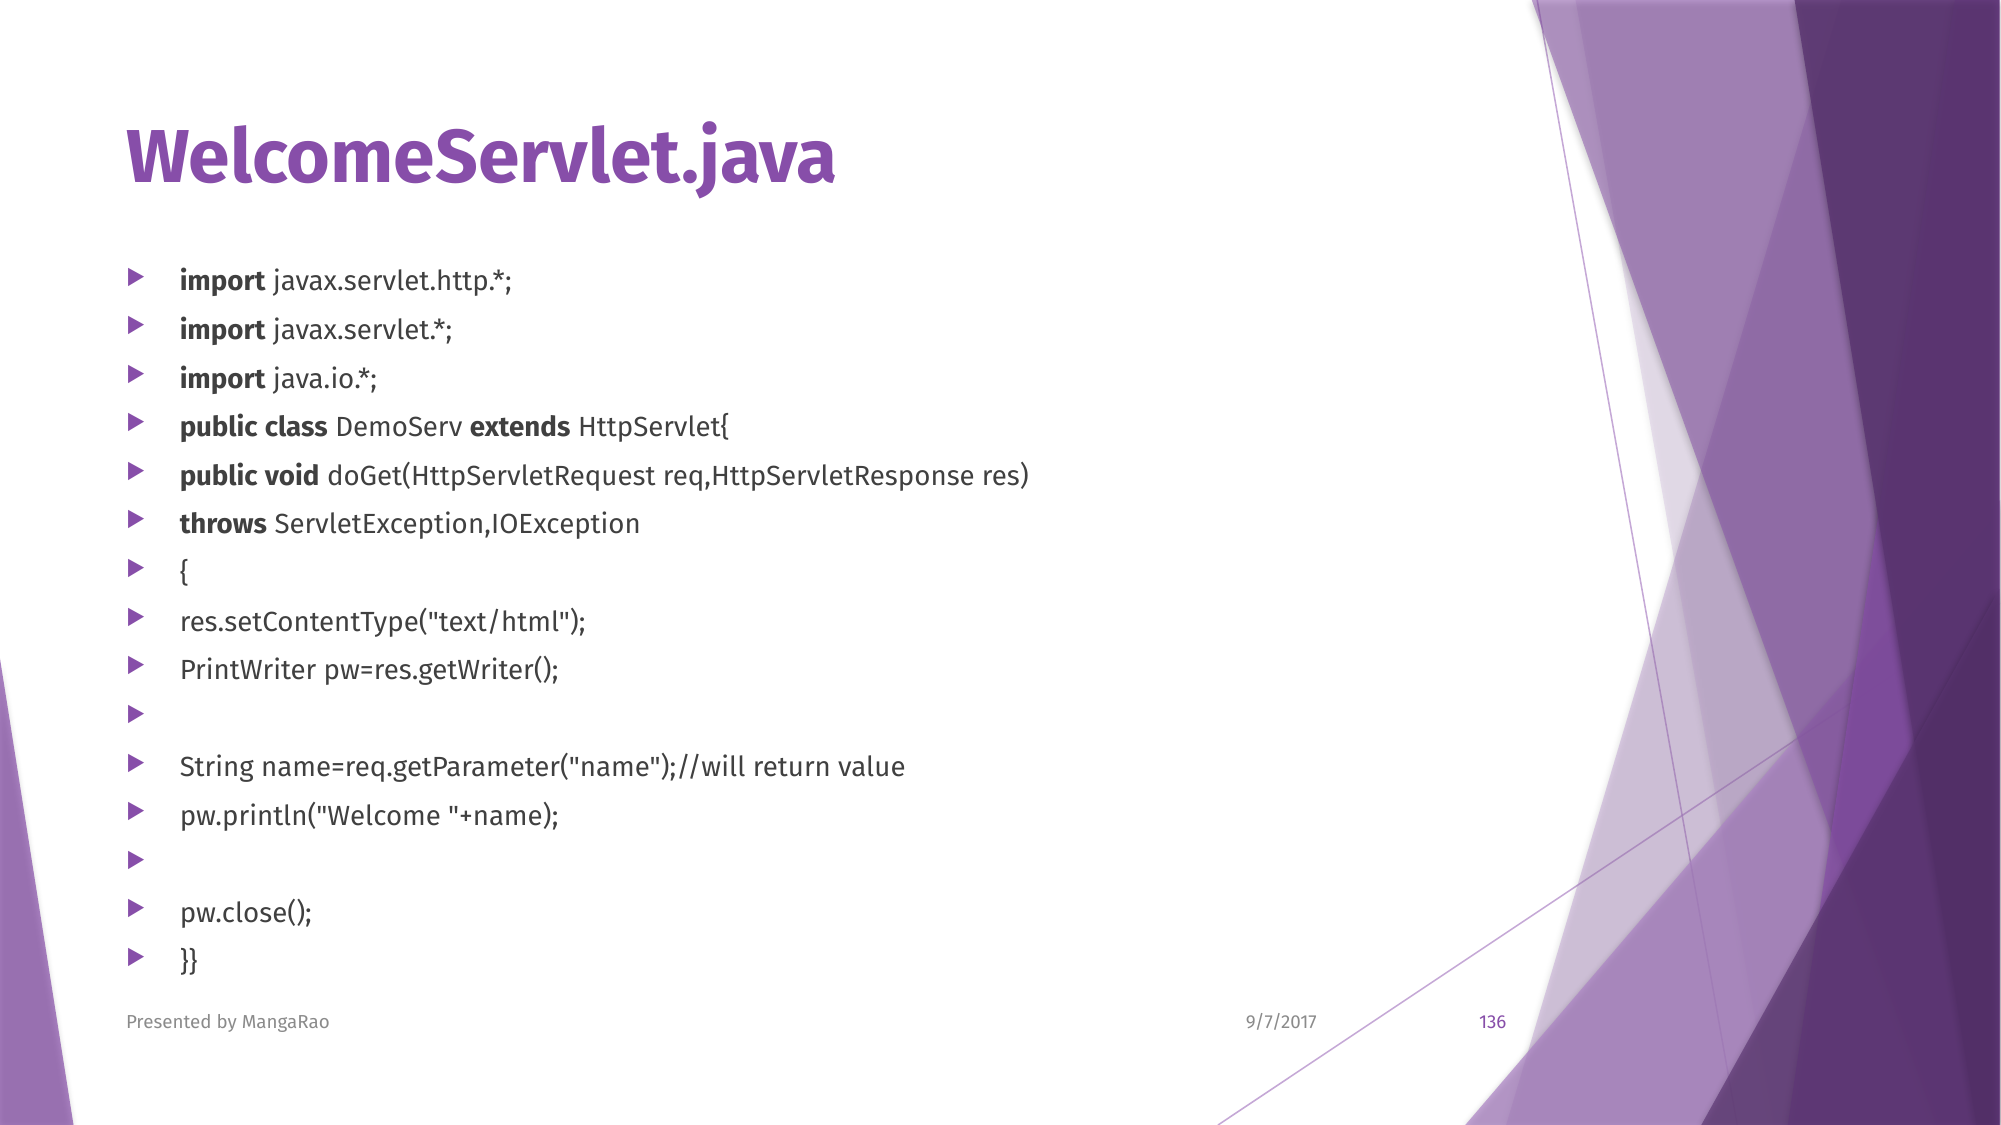

# WelcomeServlet.java
import javax.servlet.http.*;
import javax.servlet.*;
import java.io.*;
public class DemoServ extends HttpServlet{
public void doGet(HttpServletRequest req,HttpServletResponse res)
throws ServletException,IOException
{
res.setContentType("text/html");
PrintWriter pw=res.getWriter();

String name=req.getParameter("name");//will return value
pw.println("Welcome "+name);

pw.close();
}}

Presented by MangaRao
9/7/2017
136